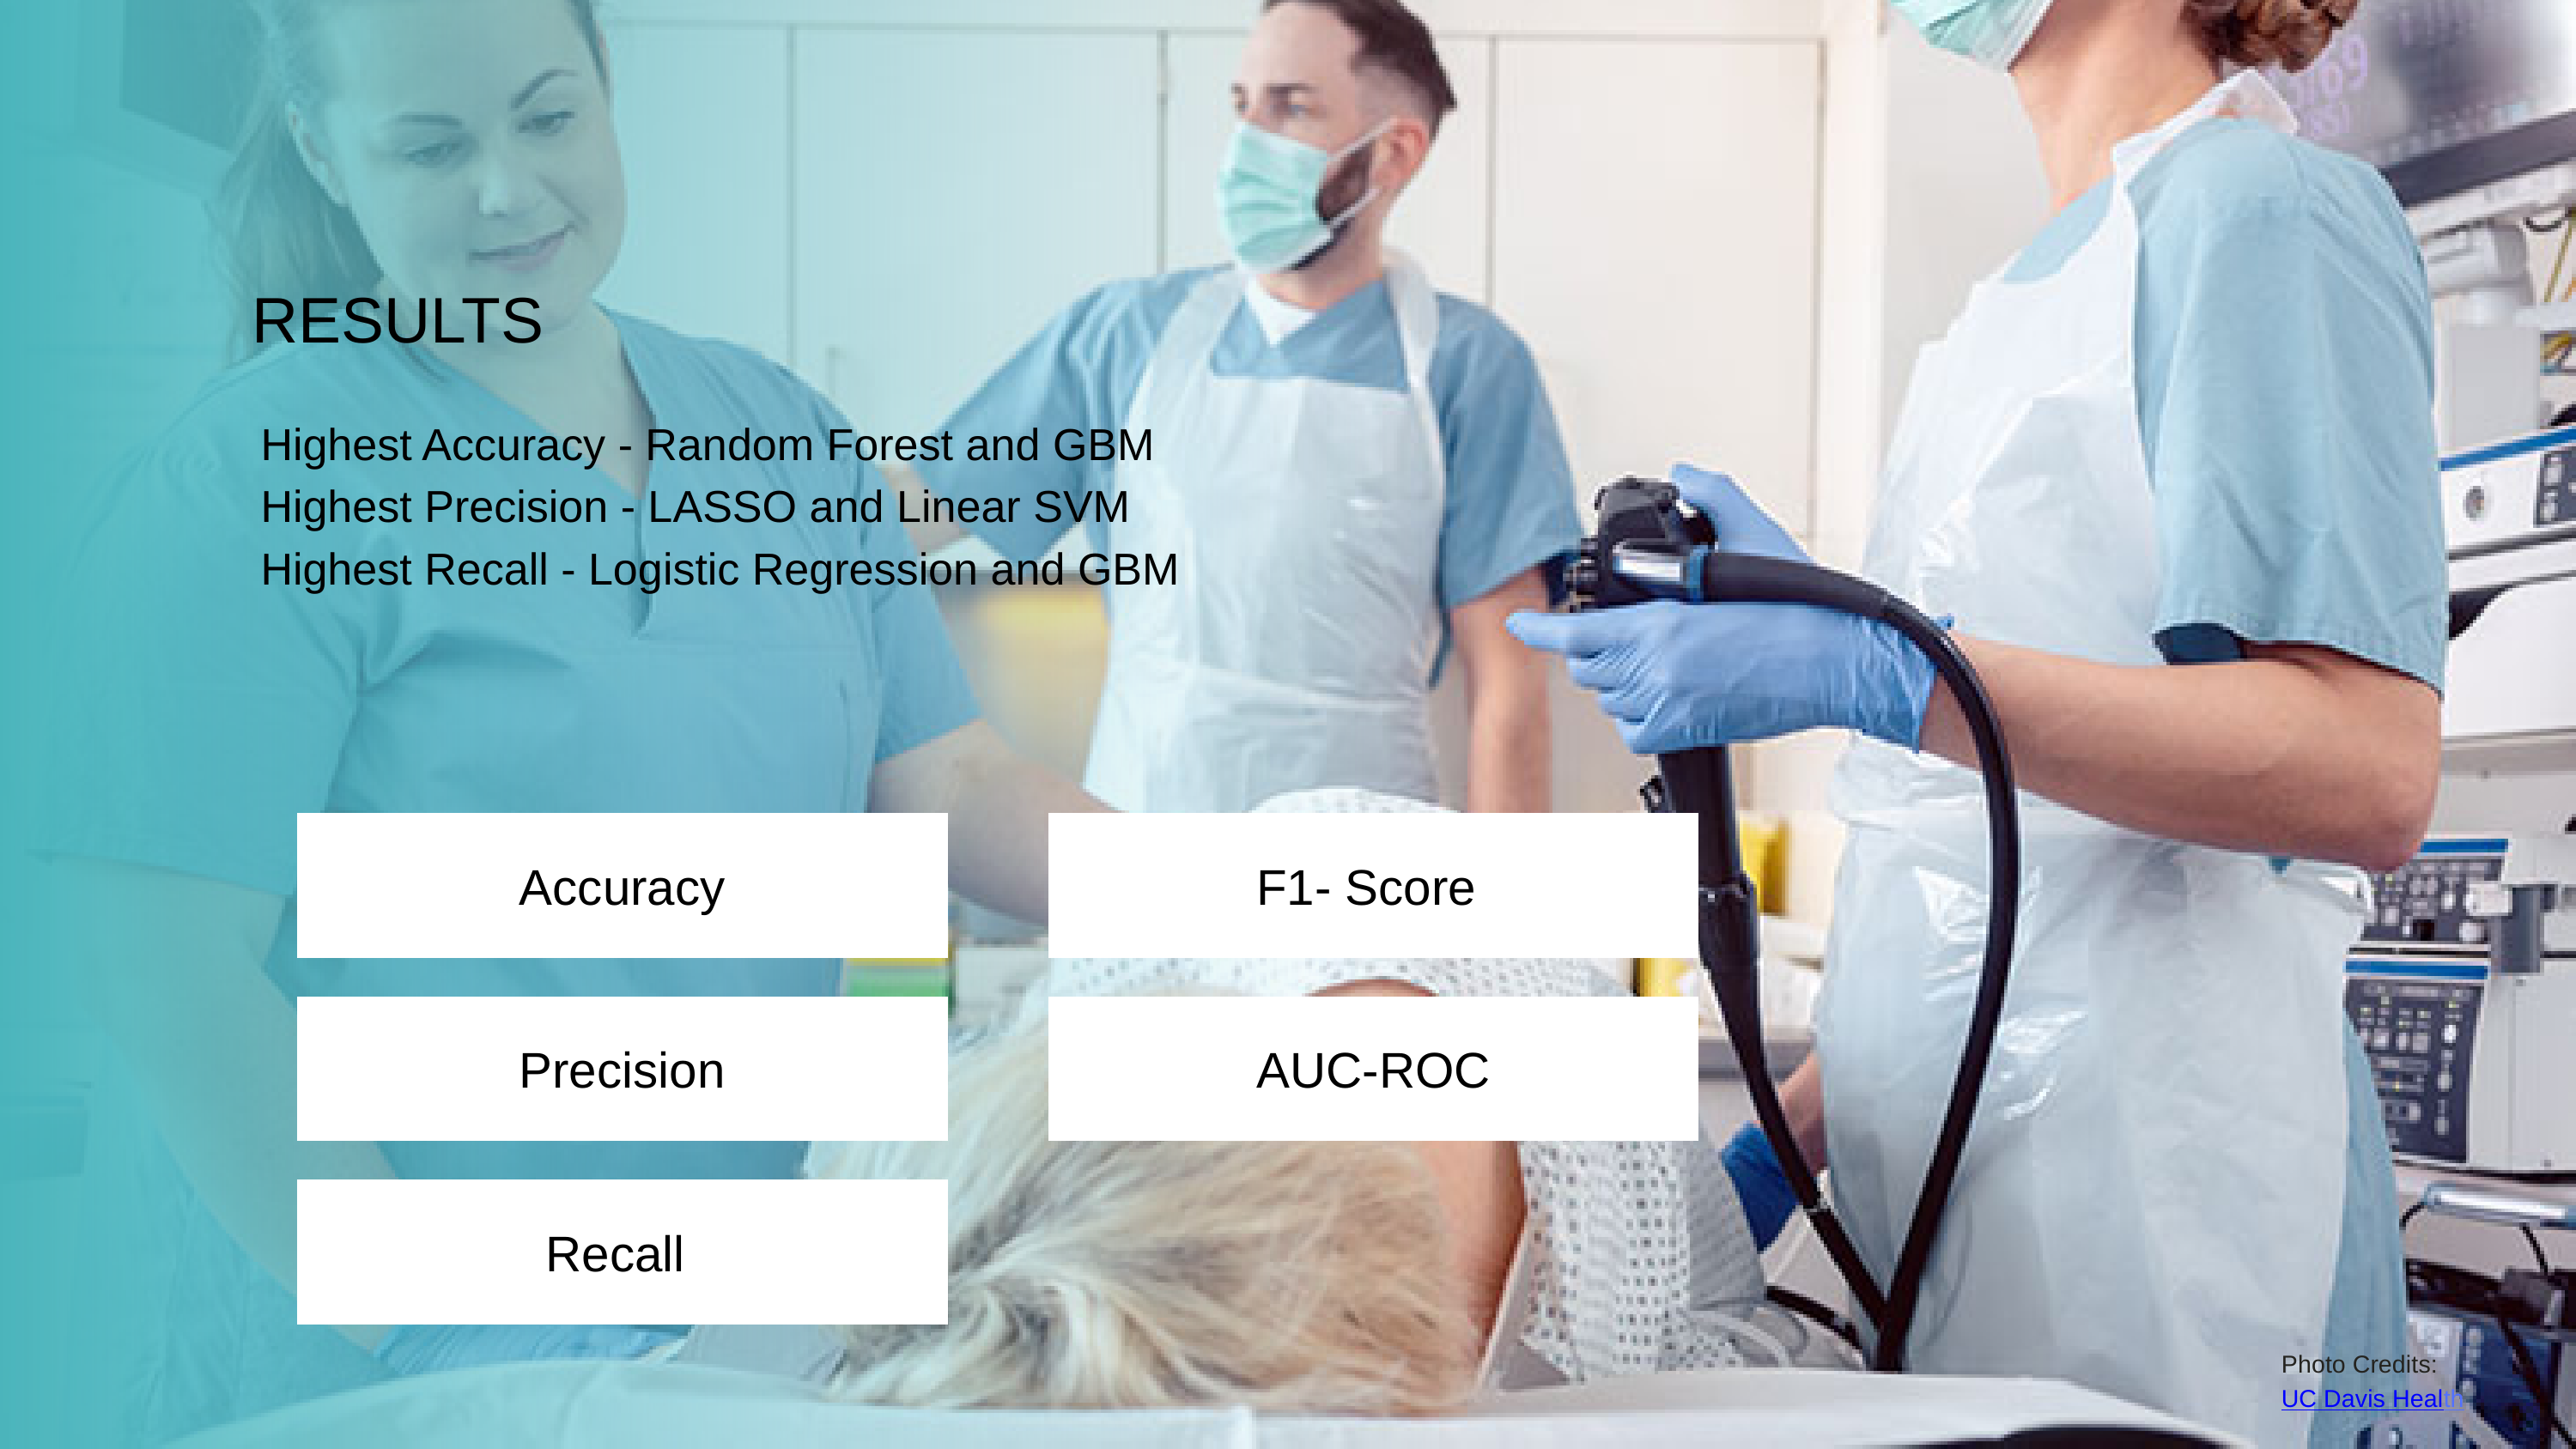

RESULTS
Highest Accuracy - Random Forest and GBM
Highest Precision - LASSO and Linear SVM
Highest Recall - Logistic Regression and GBM

Accuracy
F1- Score

Precision
AUC-ROC

Recall
Photo Credits:UC Davis Health